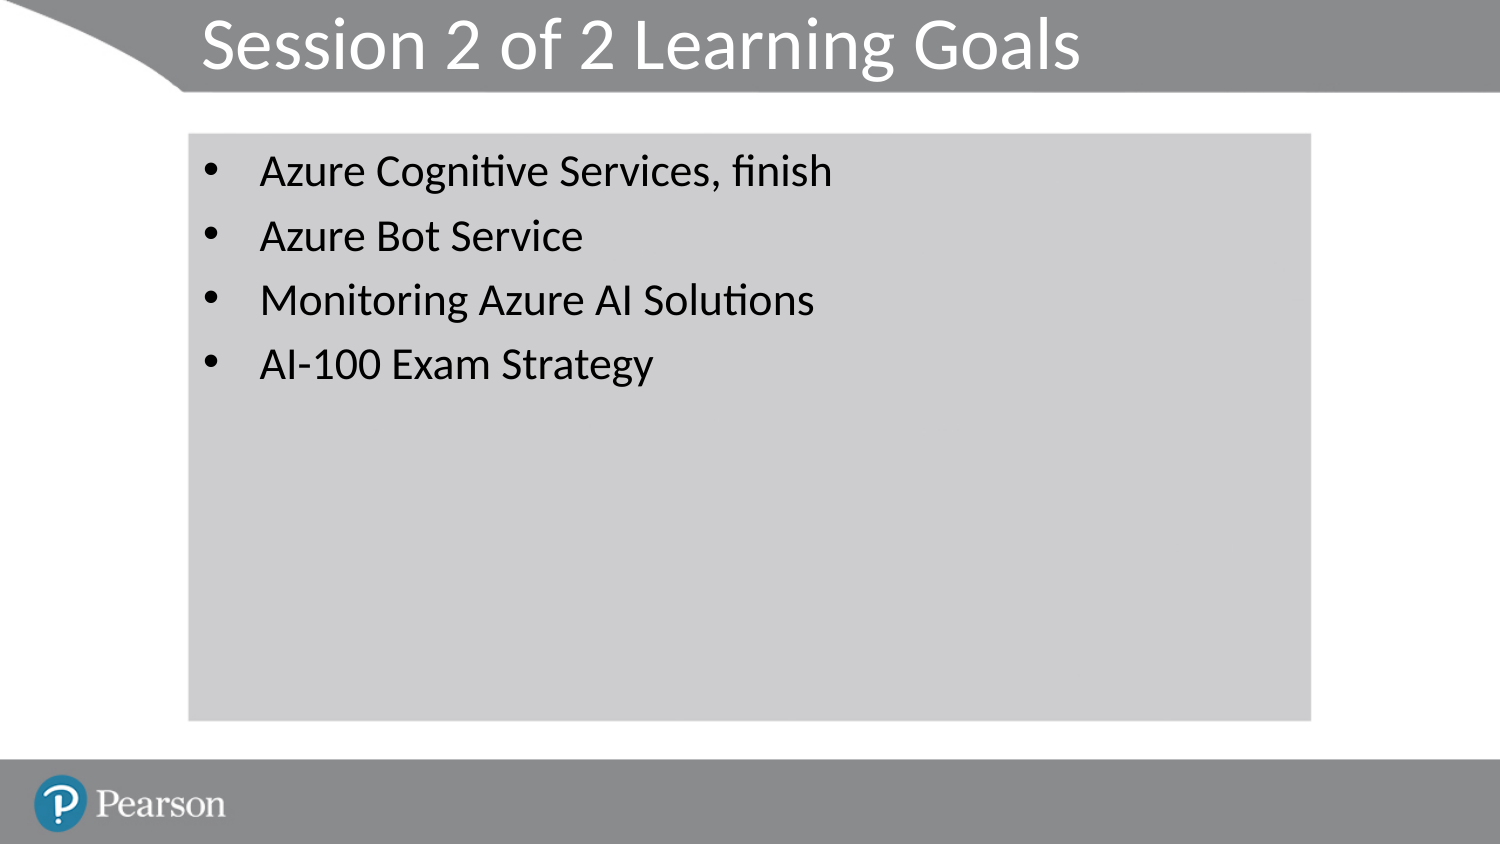

# Session 2 of 2 Learning Goals
Azure Cognitive Services, finish
Azure Bot Service
Monitoring Azure AI Solutions
AI-100 Exam Strategy